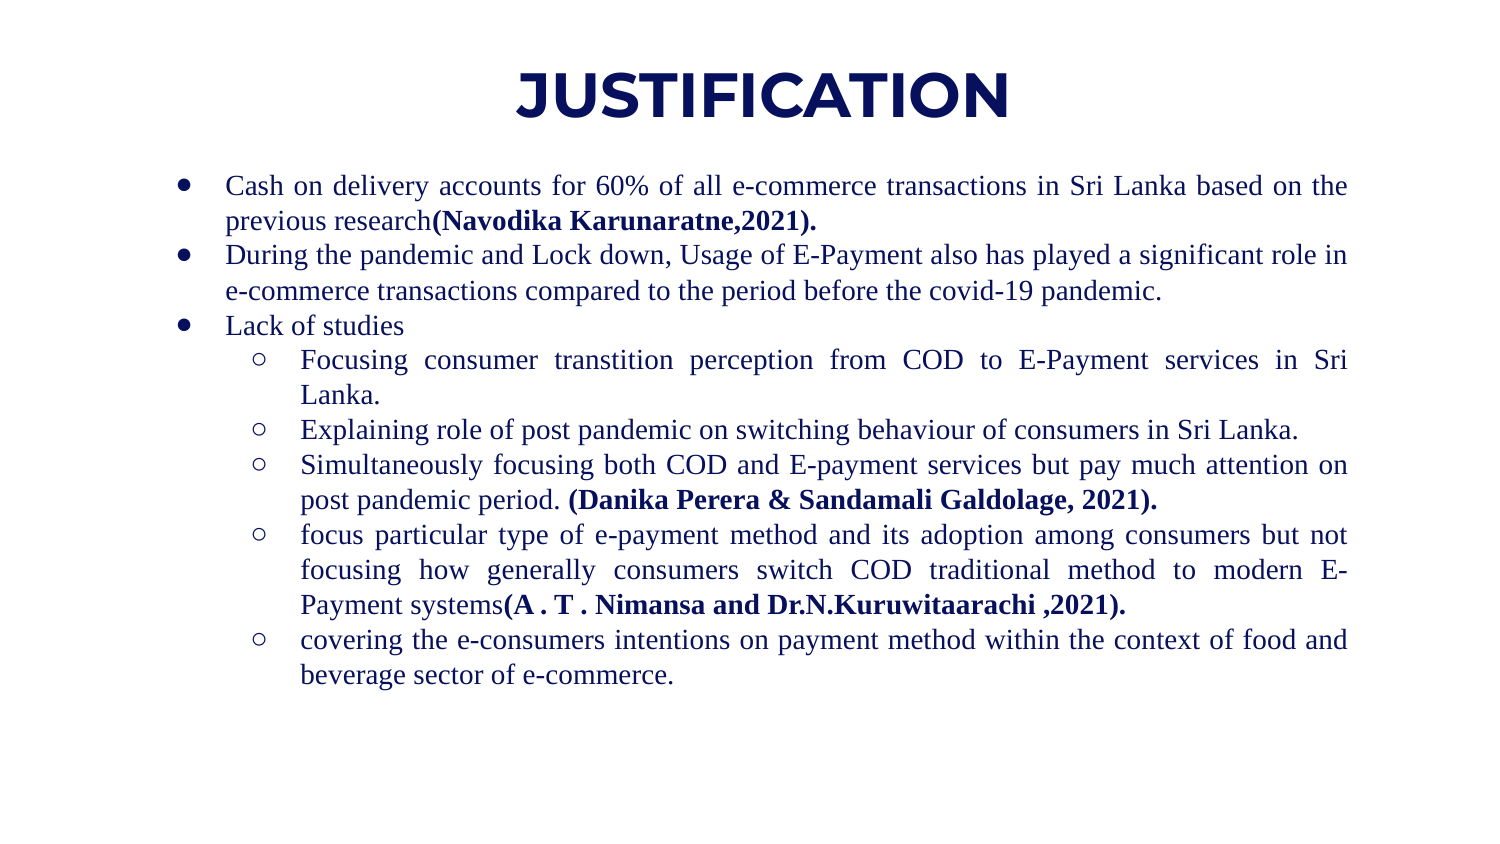

# JUSTIFICATION
Cash on delivery accounts for 60% of all e-commerce transactions in Sri Lanka based on the previous research(Navodika Karunaratne,2021).
During the pandemic and Lock down, Usage of E-Payment also has played a significant role in e-commerce transactions compared to the period before the covid-19 pandemic.
Lack of studies
Focusing consumer transtition perception from COD to E-Payment services in Sri Lanka.
Explaining role of post pandemic on switching behaviour of consumers in Sri Lanka.
Simultaneously focusing both COD and E-payment services but pay much attention on post pandemic period. (Danika Perera & Sandamali Galdolage, 2021).
focus particular type of e-payment method and its adoption among consumers but not focusing how generally consumers switch COD traditional method to modern E-Payment systems(A . T . Nimansa and Dr.N.Kuruwitaarachi ,2021).
covering the e-consumers intentions on payment method within the context of food and beverage sector of e-commerce.